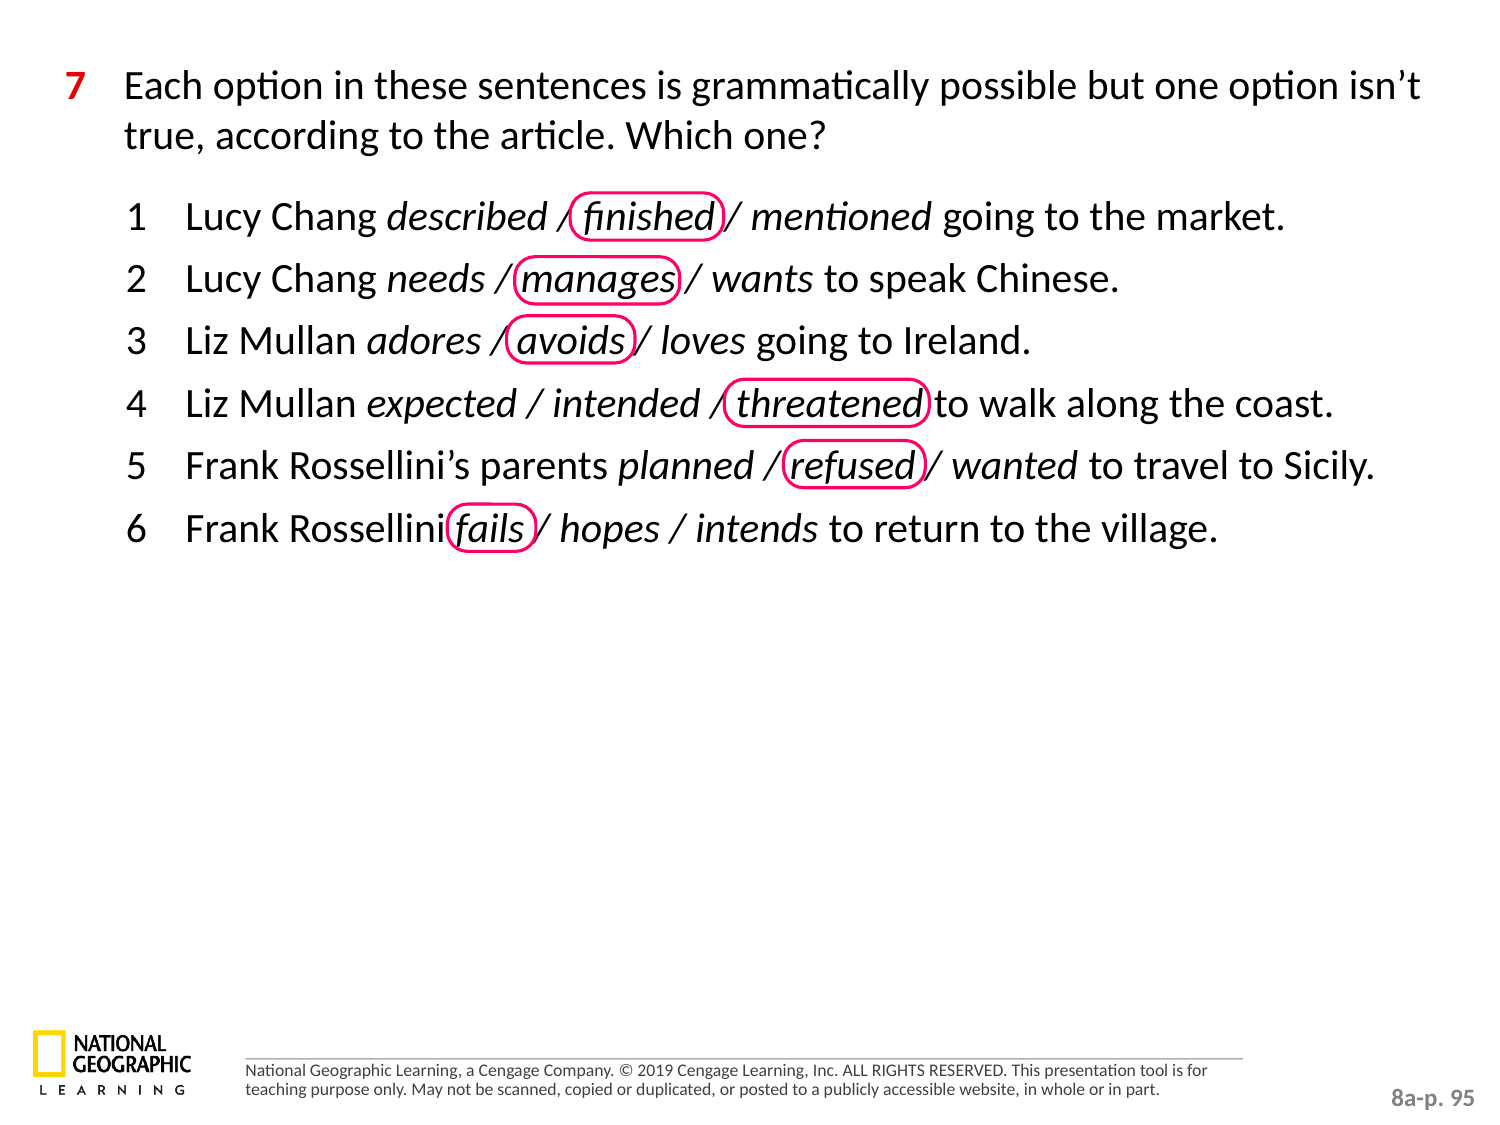

7 	Each option in these sentences is grammatically possible but one option isn’t true, according to the article. Which one?
1 	Lucy Chang described / finished / mentioned going to the market.
2 	Lucy Chang needs / manages / wants to speak Chinese.
3 	Liz Mullan adores / avoids / loves going to Ireland.
4 	Liz Mullan expected / intended / threatened to walk along the coast.
5 	Frank Rossellini’s parents planned / refused / wanted to travel to Sicily.
6 	Frank Rossellini fails / hopes / intends to return to the village.

8a-p. 95